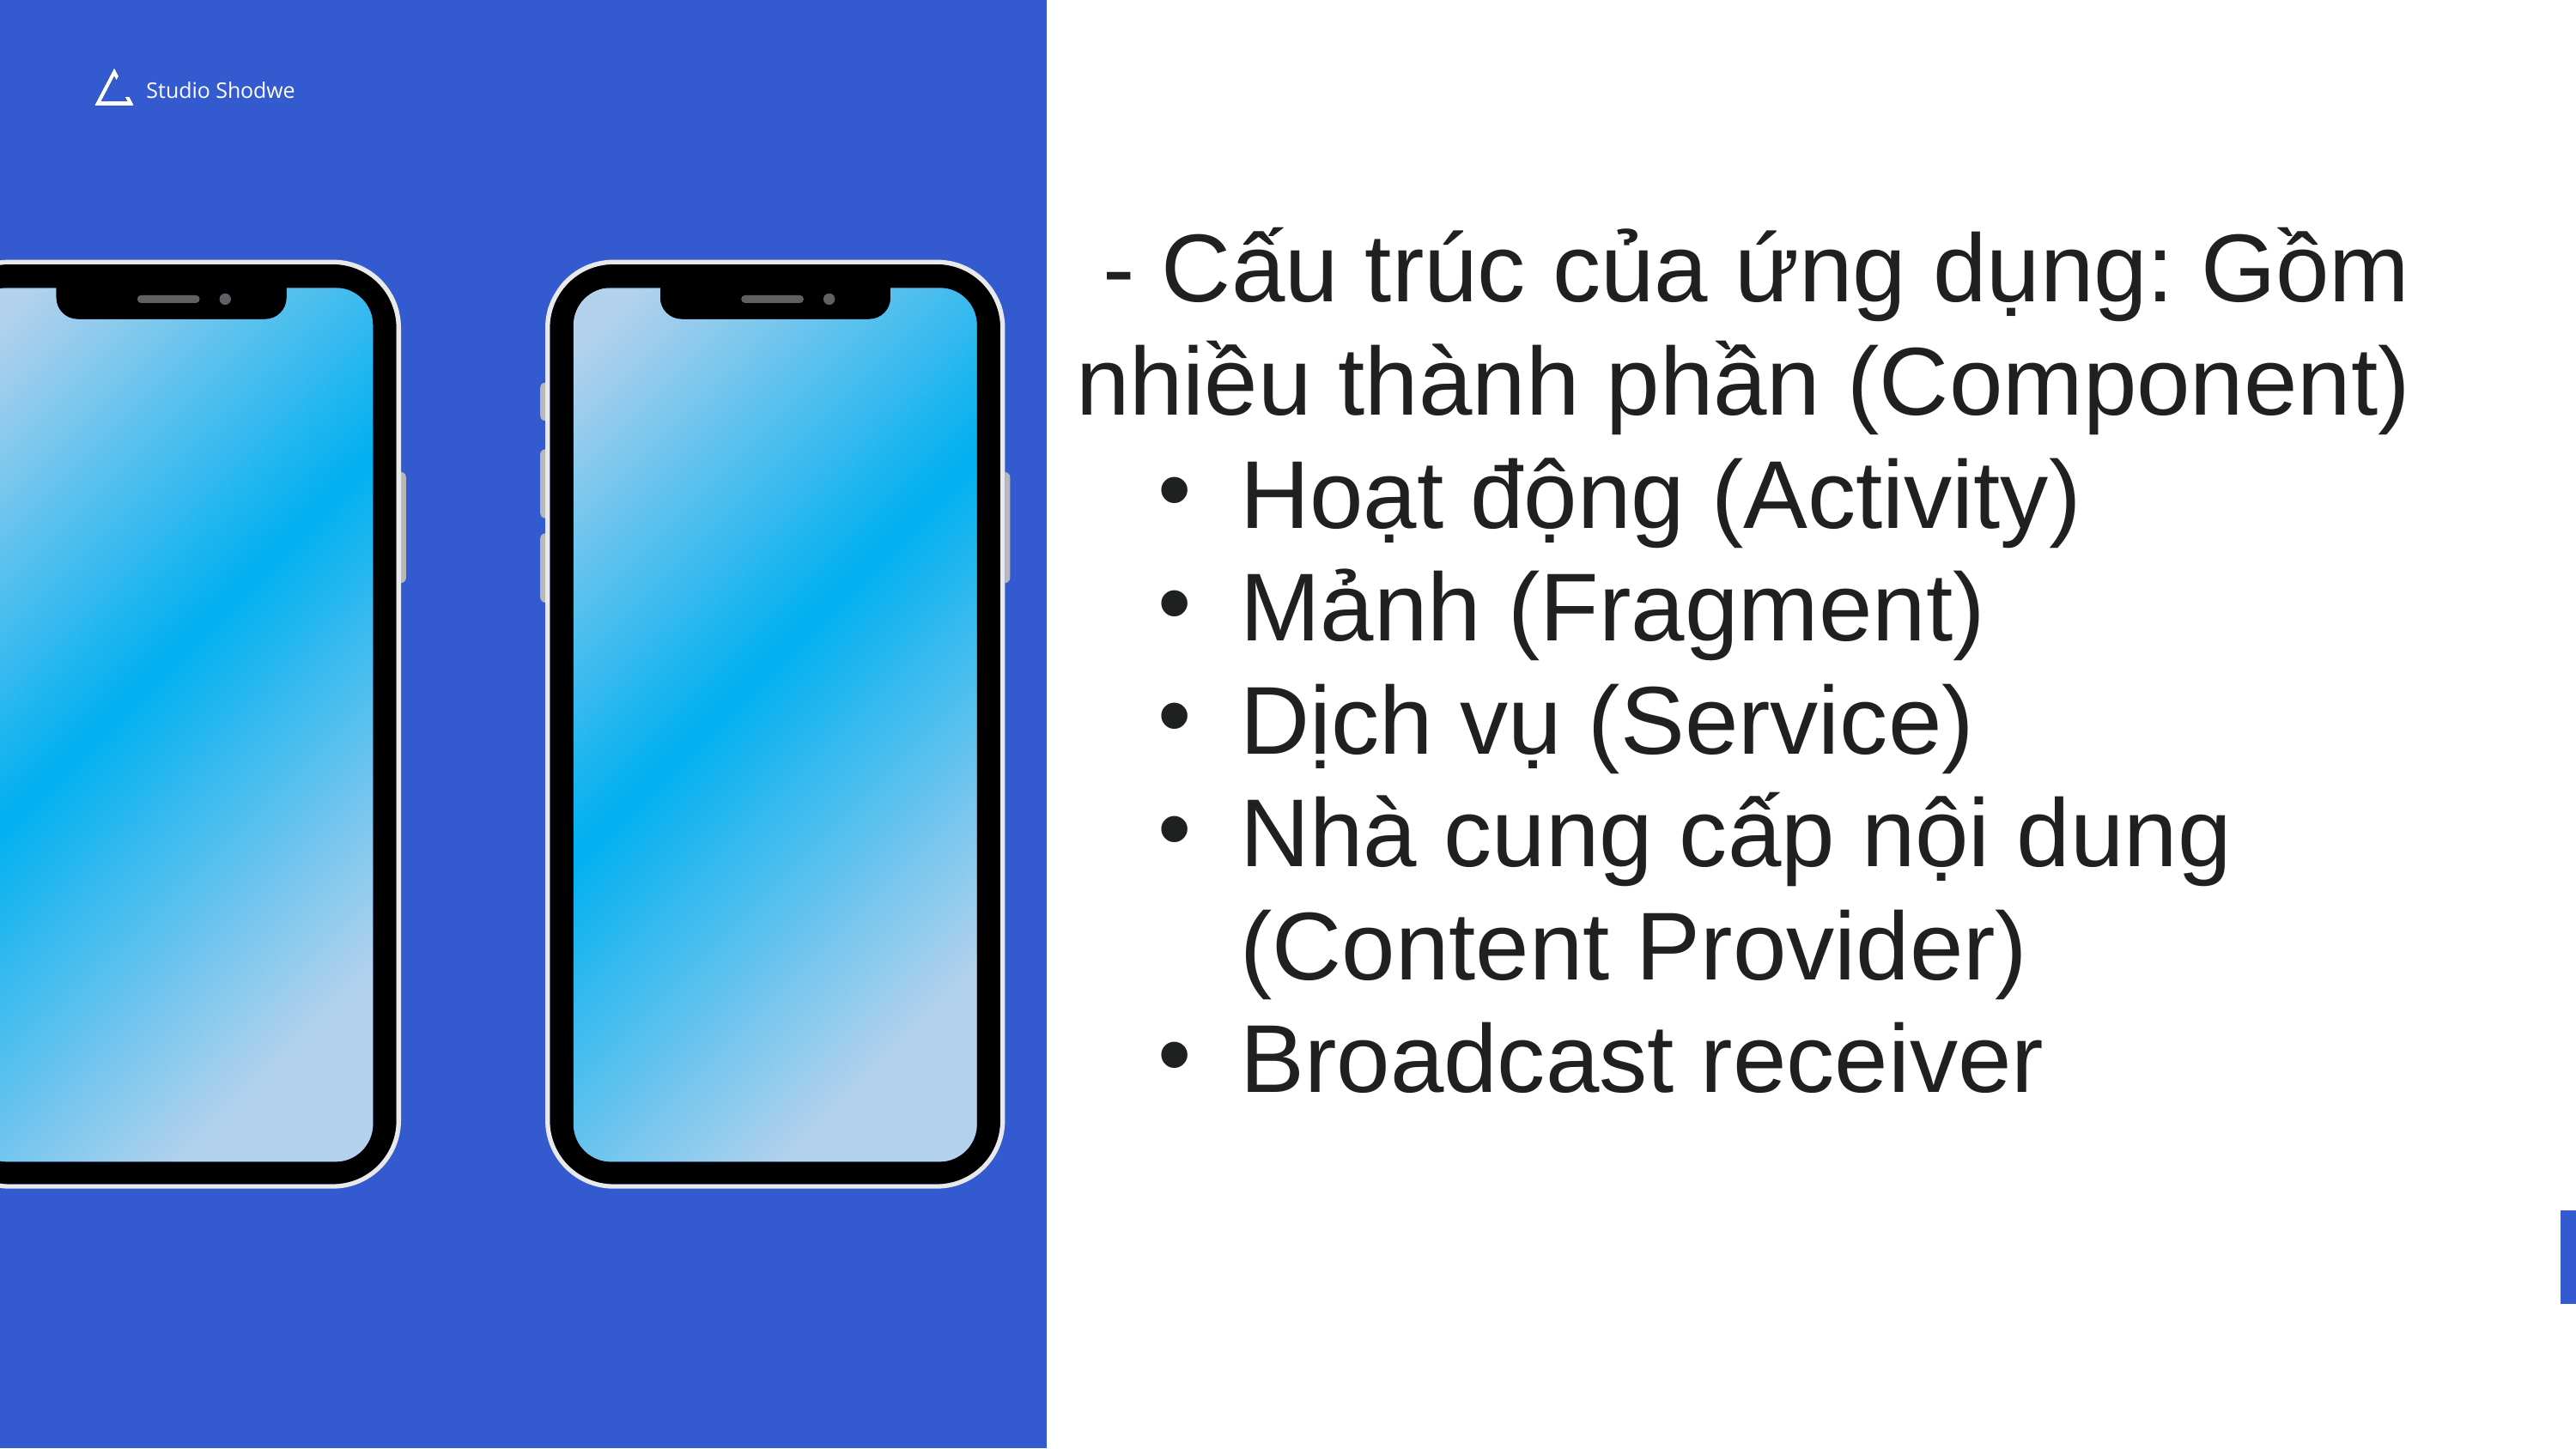

Studio Shodwe
 - Cấu trúc của ứng dụng: Gồm nhiều thành phần (Component)
Hoạt động (Activity)
Mảnh (Fragment)
Dịch vụ (Service)
Nhà cung cấp nội dung (Content Provider)
Broadcast receiver